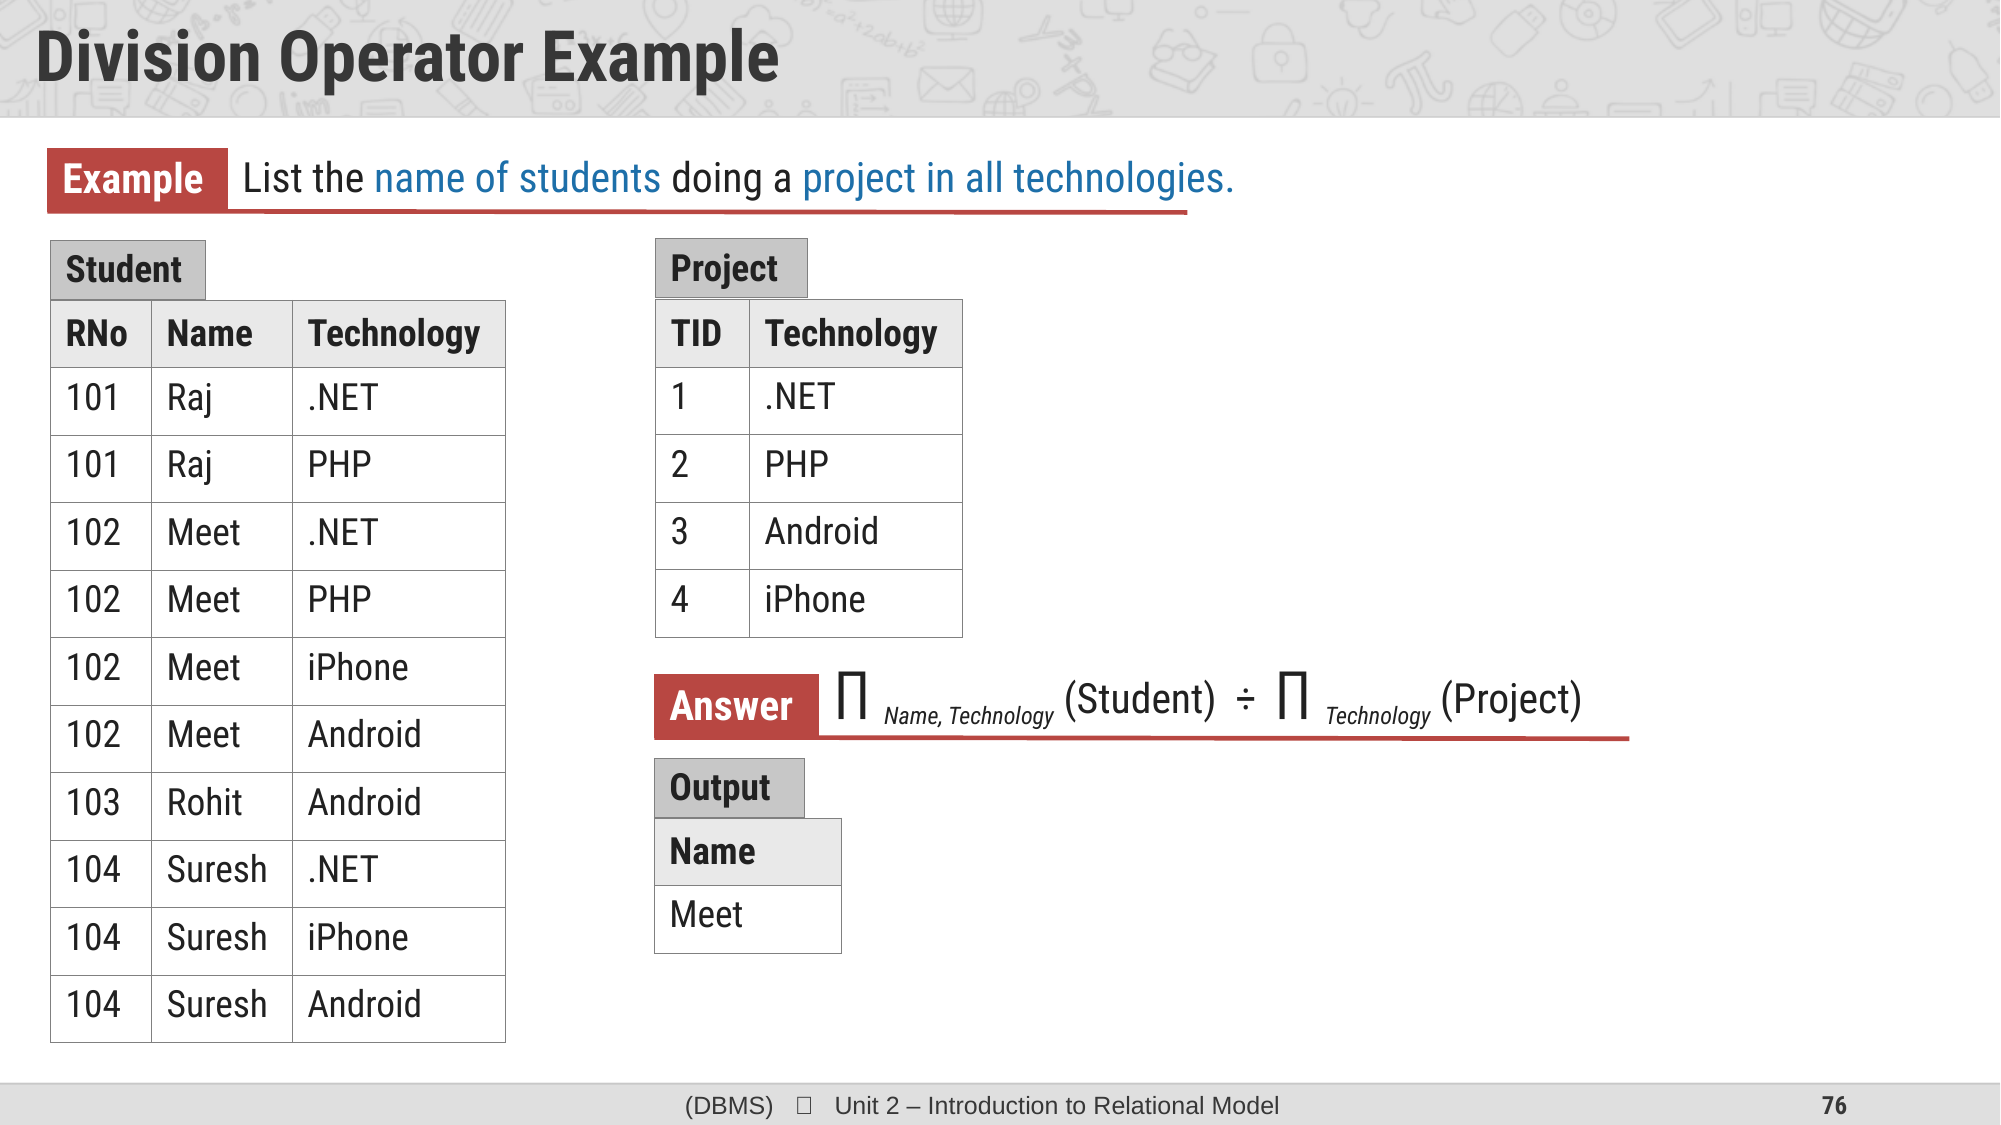

# Division Operator Example

| List the name of students doing a project in all technologies. |
| --- |
| Example |
| --- |
| Project |
| --- |
| Student |
| --- |
| TID | Technology |
| --- | --- |
| 1 | .NET |
| 2 | PHP |
| 3 | Android |
| 4 | iPhone |
| RNo | Name | Technology |
| --- | --- | --- |
| 101 | Raj | .NET |
| 101 | Raj | PHP |
| 102 | Meet | .NET |
| 102 | Meet | PHP |
| 102 | Meet | iPhone |
| 102 | Meet | Android |
| 103 | Rohit | Android |
| 104 | Suresh | .NET |
| 104 | Suresh | iPhone |
| 104 | Suresh | Android |
| ∏ Name, Technology (Student) ÷ ∏ Technology (Project) |
| --- |
| Answer |
| --- |
| Output |
| --- |
| Name |
| --- |
| Meet |